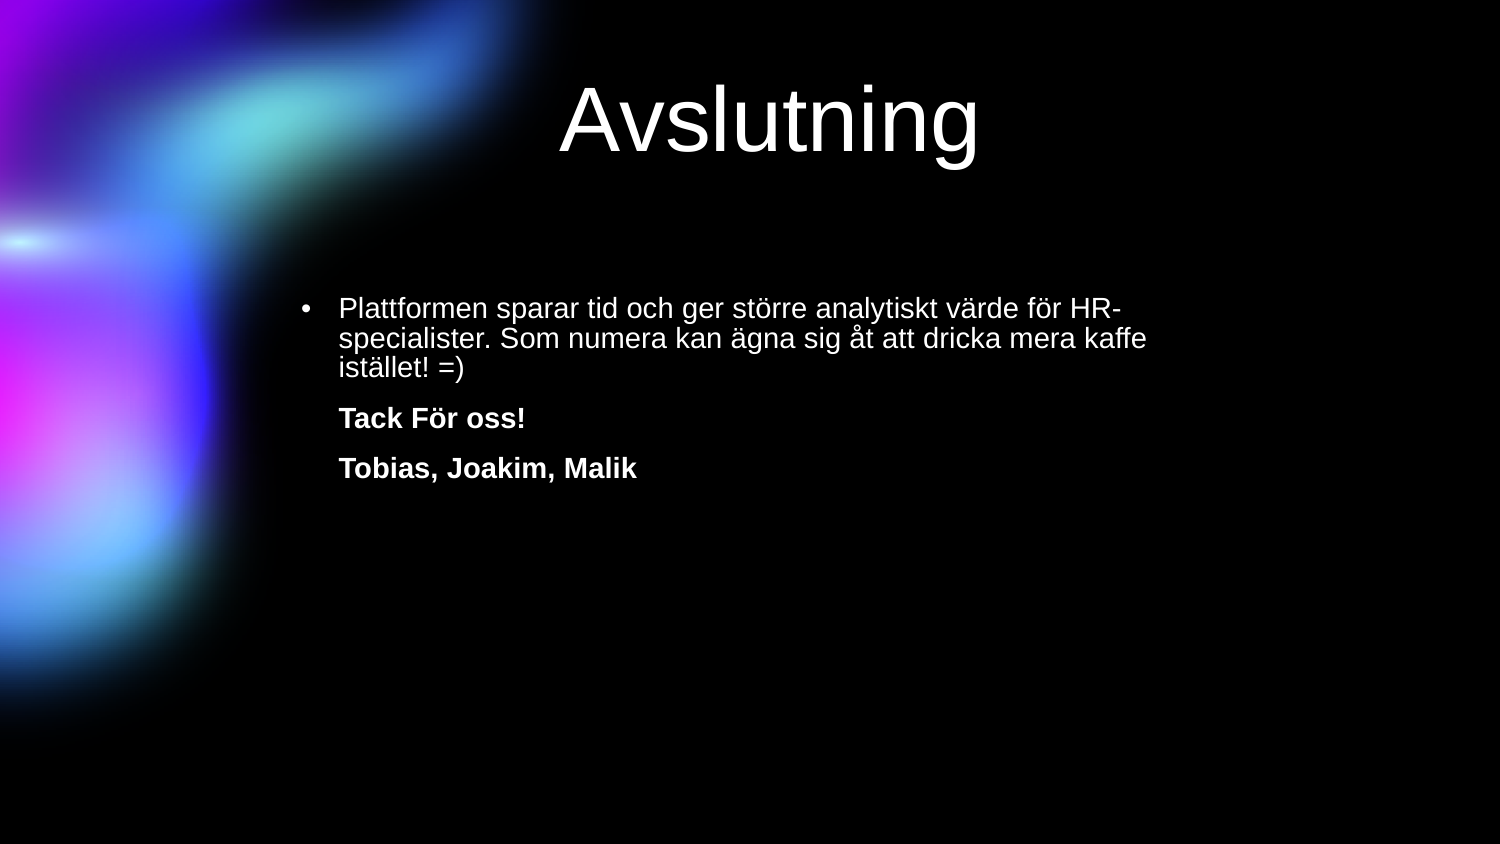

# Avslutning

Plattformen sparar tid och ger större analytiskt värde för HR-specialister. Som numera kan ägna sig åt att dricka mera kaffe istället! =)
Tack För oss!
Tobias, Joakim, Malik